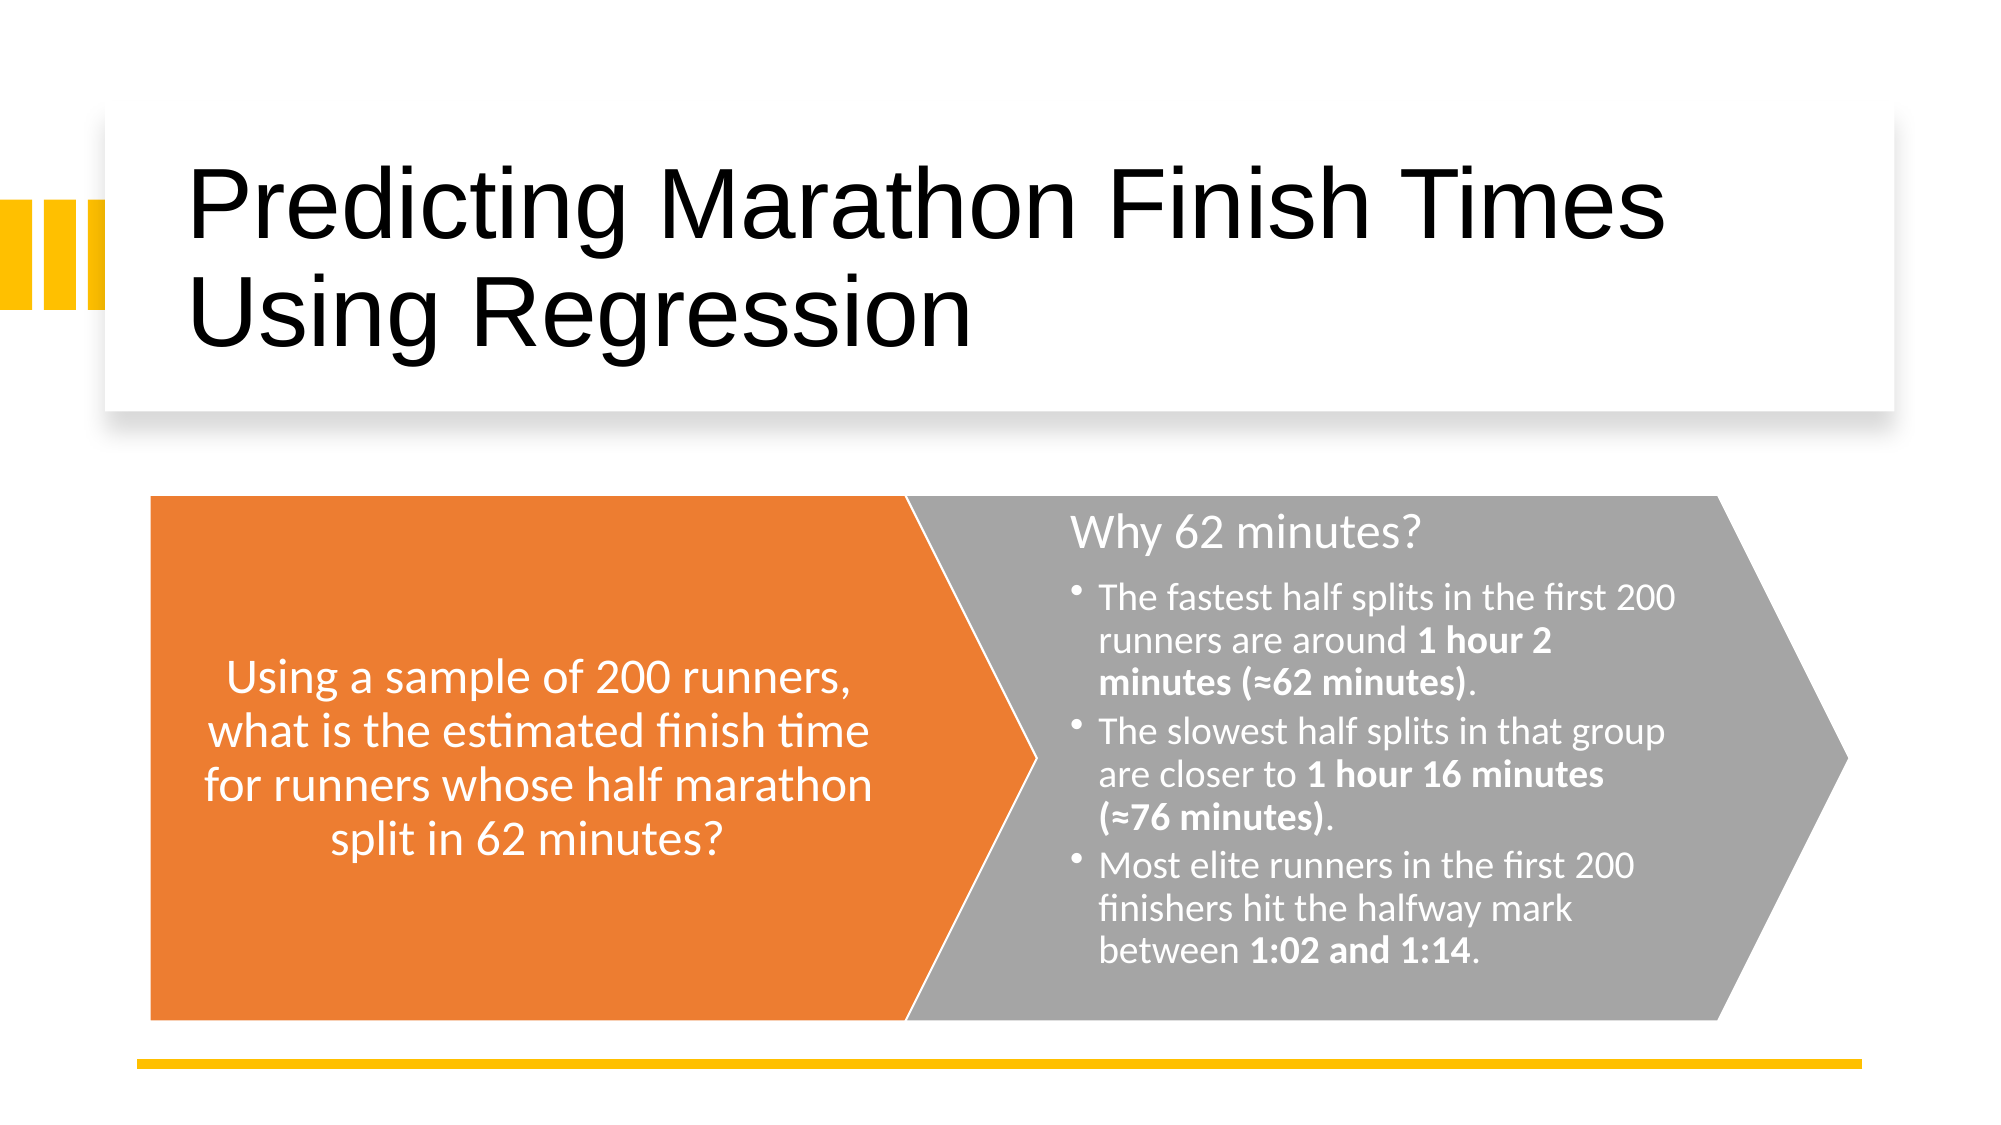

# Predicting Marathon Finish Times Using Regression

Using a sample of 200 runners, what is the estimated finish time for runners whose half marathon split in 62 minutes?
Why 62 minutes?
The fastest half splits in the first 200 runners are around 1 hour 2 minutes (≈62 minutes).
The slowest half splits in that group are closer to 1 hour 16 minutes (≈76 minutes).
Most elite runners in the first 200 finishers hit the halfway mark between 1:02 and 1:14.